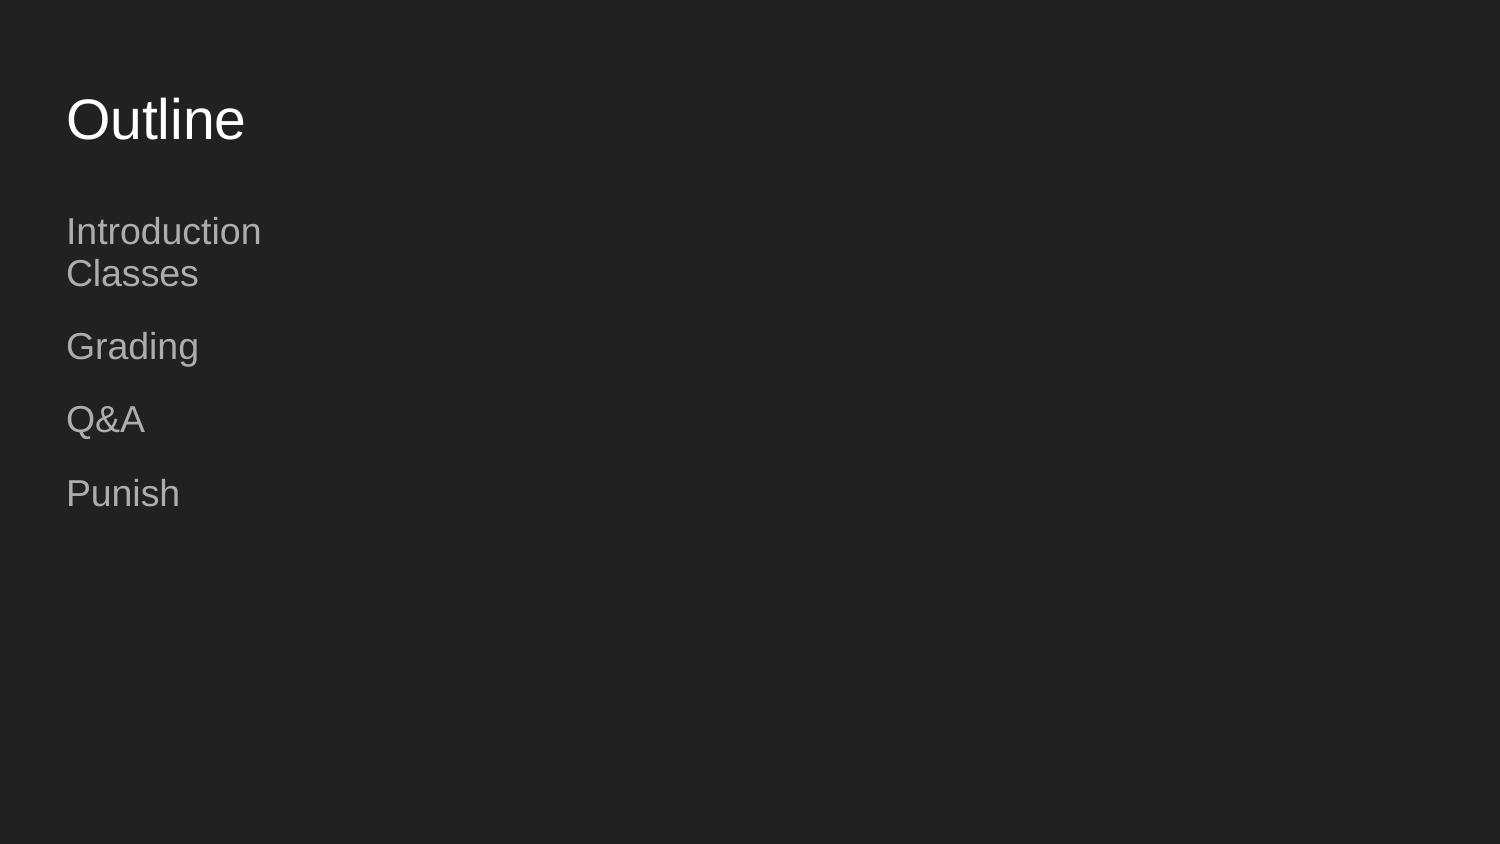

# Outline
Introduction
Classes
Grading
Q&A
Punish